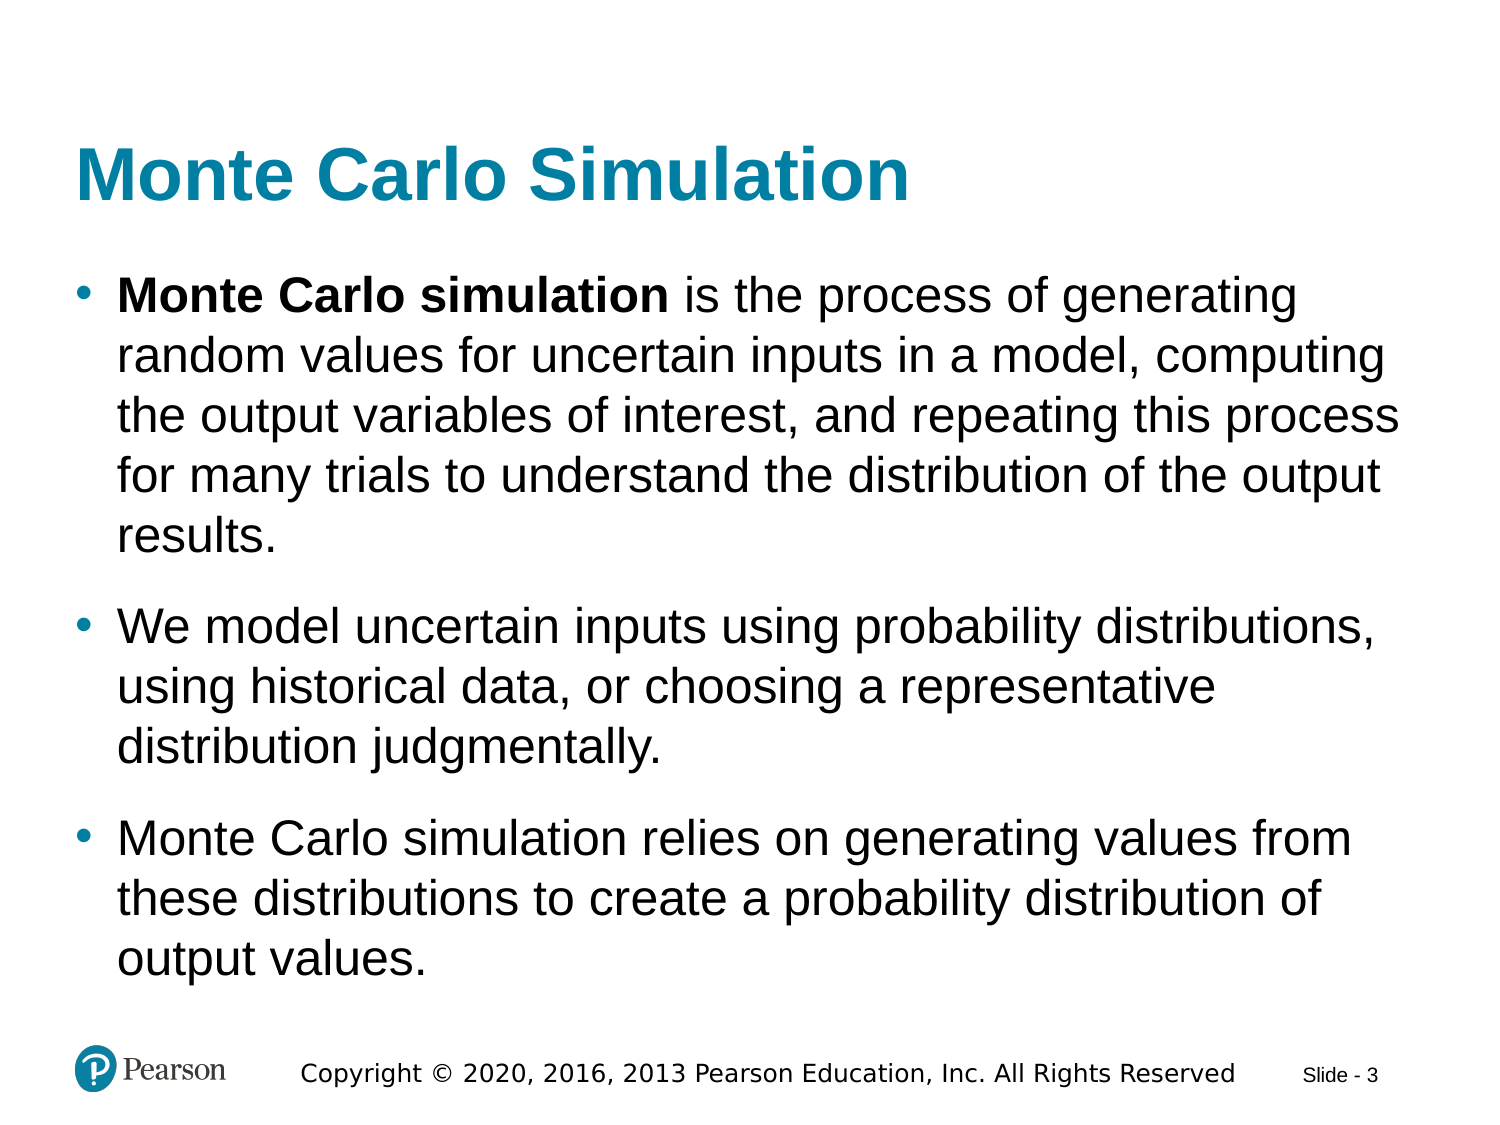

# Monte Carlo Simulation
Monte Carlo simulation is the process of generating random values for uncertain inputs in a model, computing the output variables of interest, and repeating this process for many trials to understand the distribution of the output results.
We model uncertain inputs using probability distributions, using historical data, or choosing a representative distribution judgmentally.
Monte Carlo simulation relies on generating values from these distributions to create a probability distribution of output values.